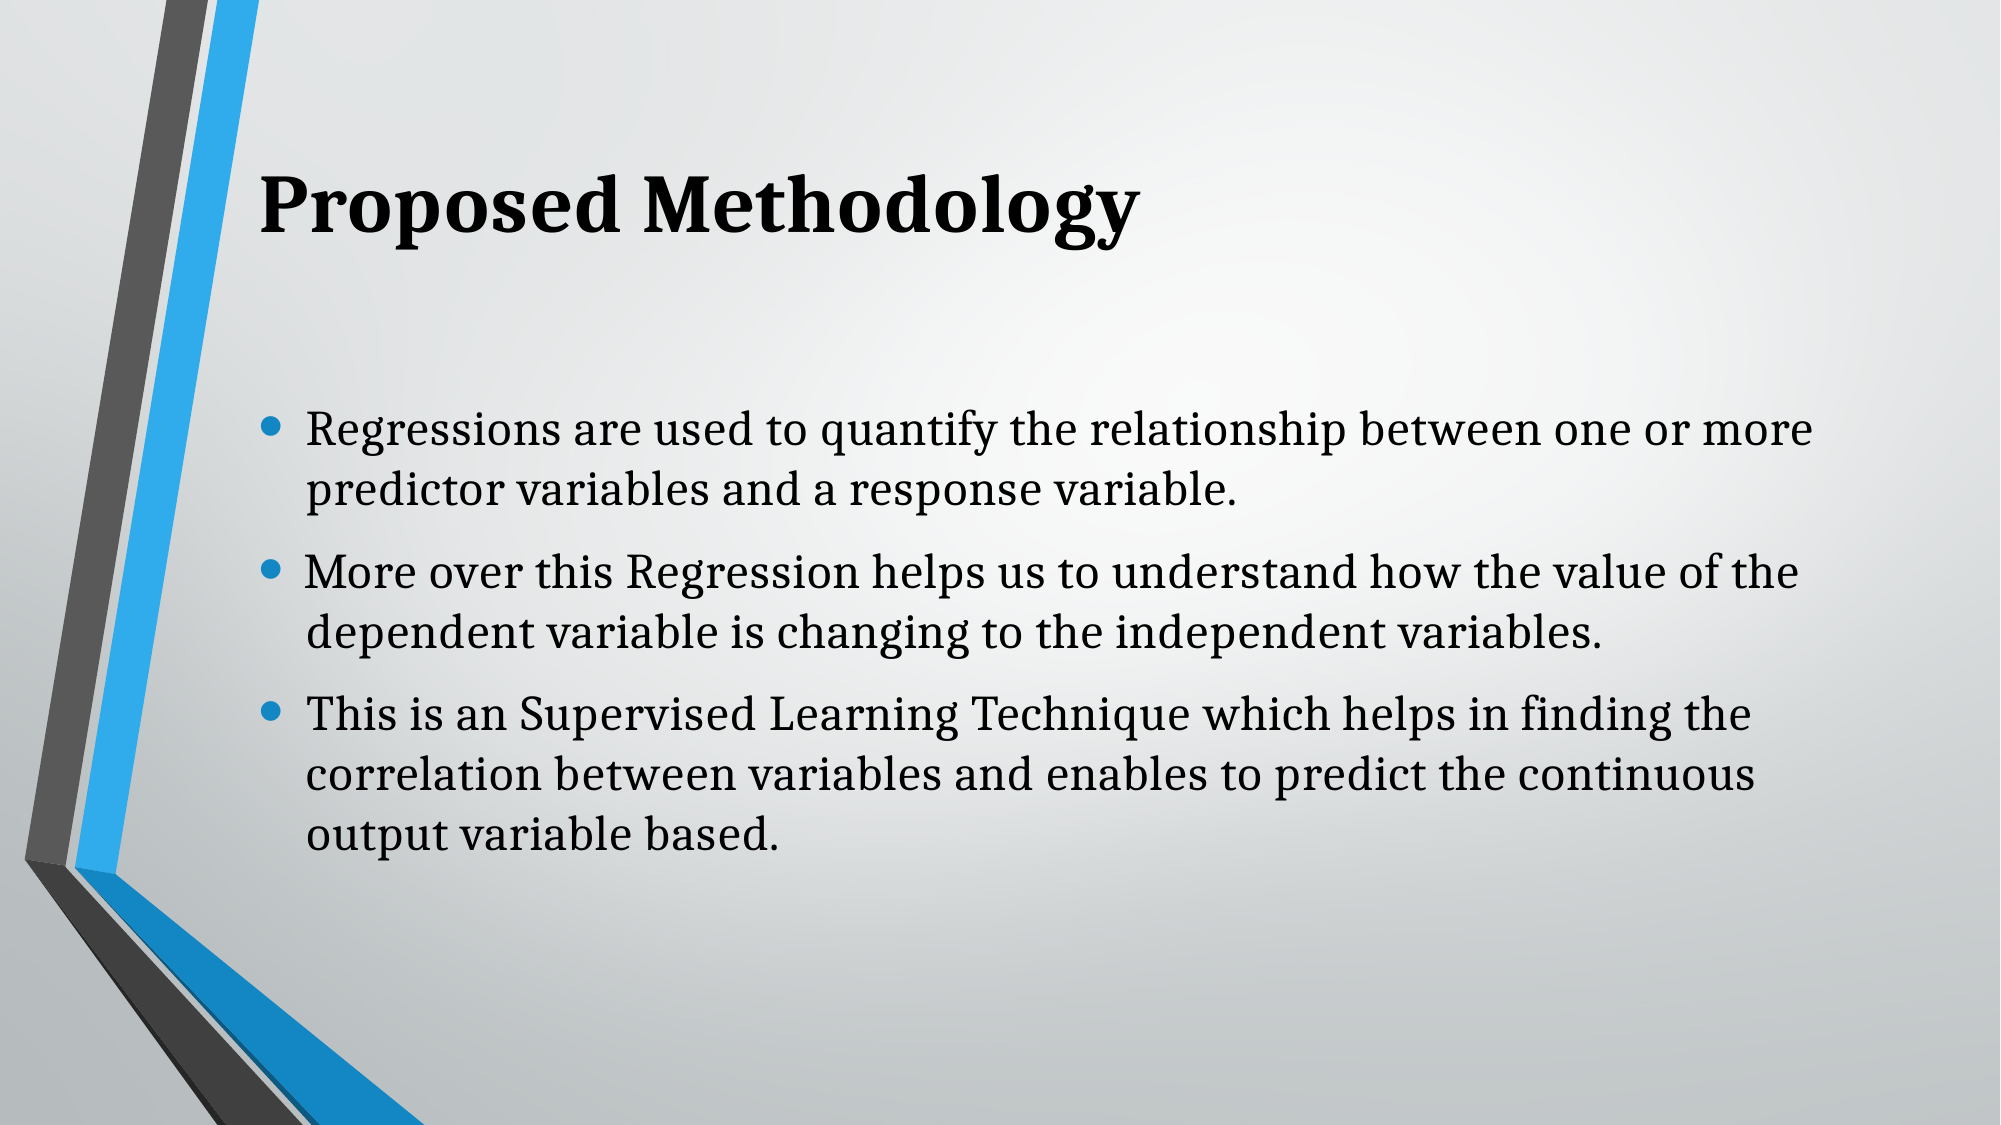

# Proposed Methodology
Regressions are used to quantify the relationship between one or more predictor variables and a response variable.
More over this Regression helps us to understand how the value of the dependent variable is changing to the independent variables.
This is an Supervised Learning Technique which helps in finding the correlation between variables and enables to predict the continuous output variable based.